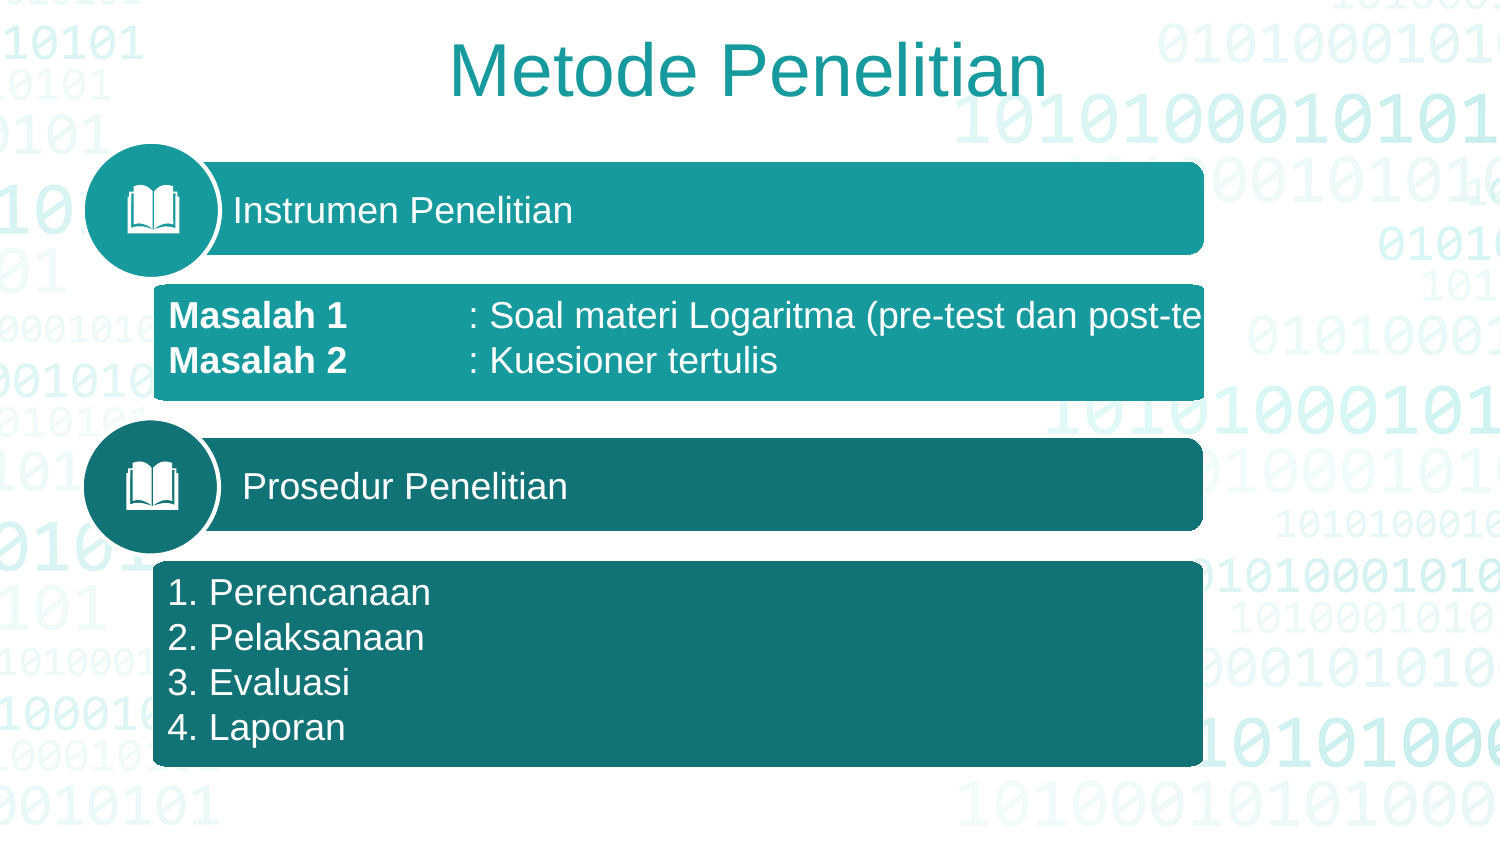

Metode Penelitian

     Instrumen Penelitian
Masalah 1	: Soal materi Logaritma (pre-test dan post-test)
Masalah 2	: Kuesioner tertulis

      Prosedur Penelitian
1. Perencanaan
2. Pelaksanaan
3. Evaluasi
4. Laporan